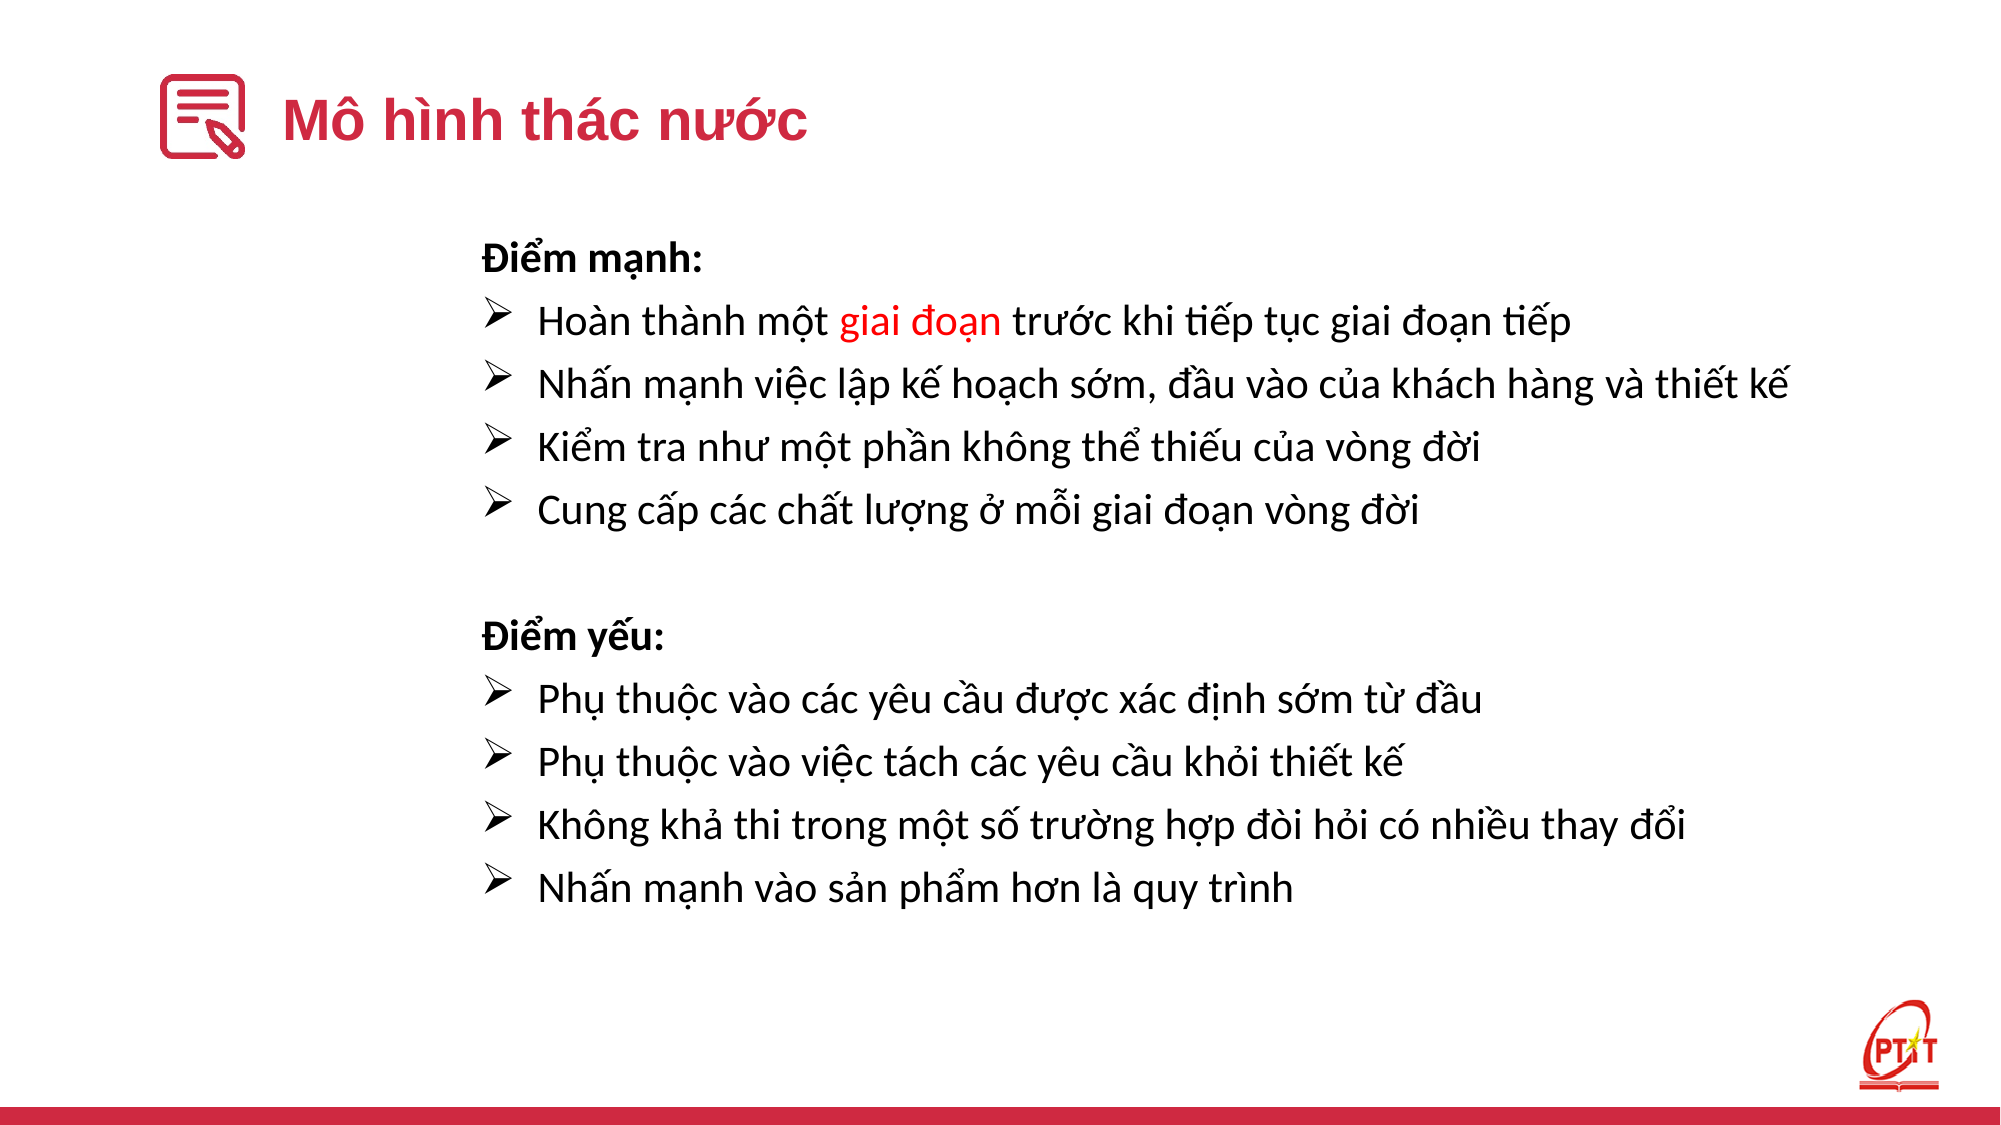

# Mô hình thác nước
Điểm mạnh:
Hoàn thành một giai đoạn trước khi tiếp tục giai đoạn tiếp
Nhấn mạnh việc lập kế hoạch sớm, đầu vào của khách hàng và thiết kế
Kiểm tra như một phần không thể thiếu của vòng đời
Cung cấp các chất lượng ở mỗi giai đoạn vòng đời

Điểm yếu:
Phụ thuộc vào các yêu cầu được xác định sớm từ đầu
Phụ thuộc vào việc tách các yêu cầu khỏi thiết kế
Không khả thi trong một số trường hợp đòi hỏi có nhiều thay đổi
Nhấn mạnh vào sản phẩm hơn là quy trình